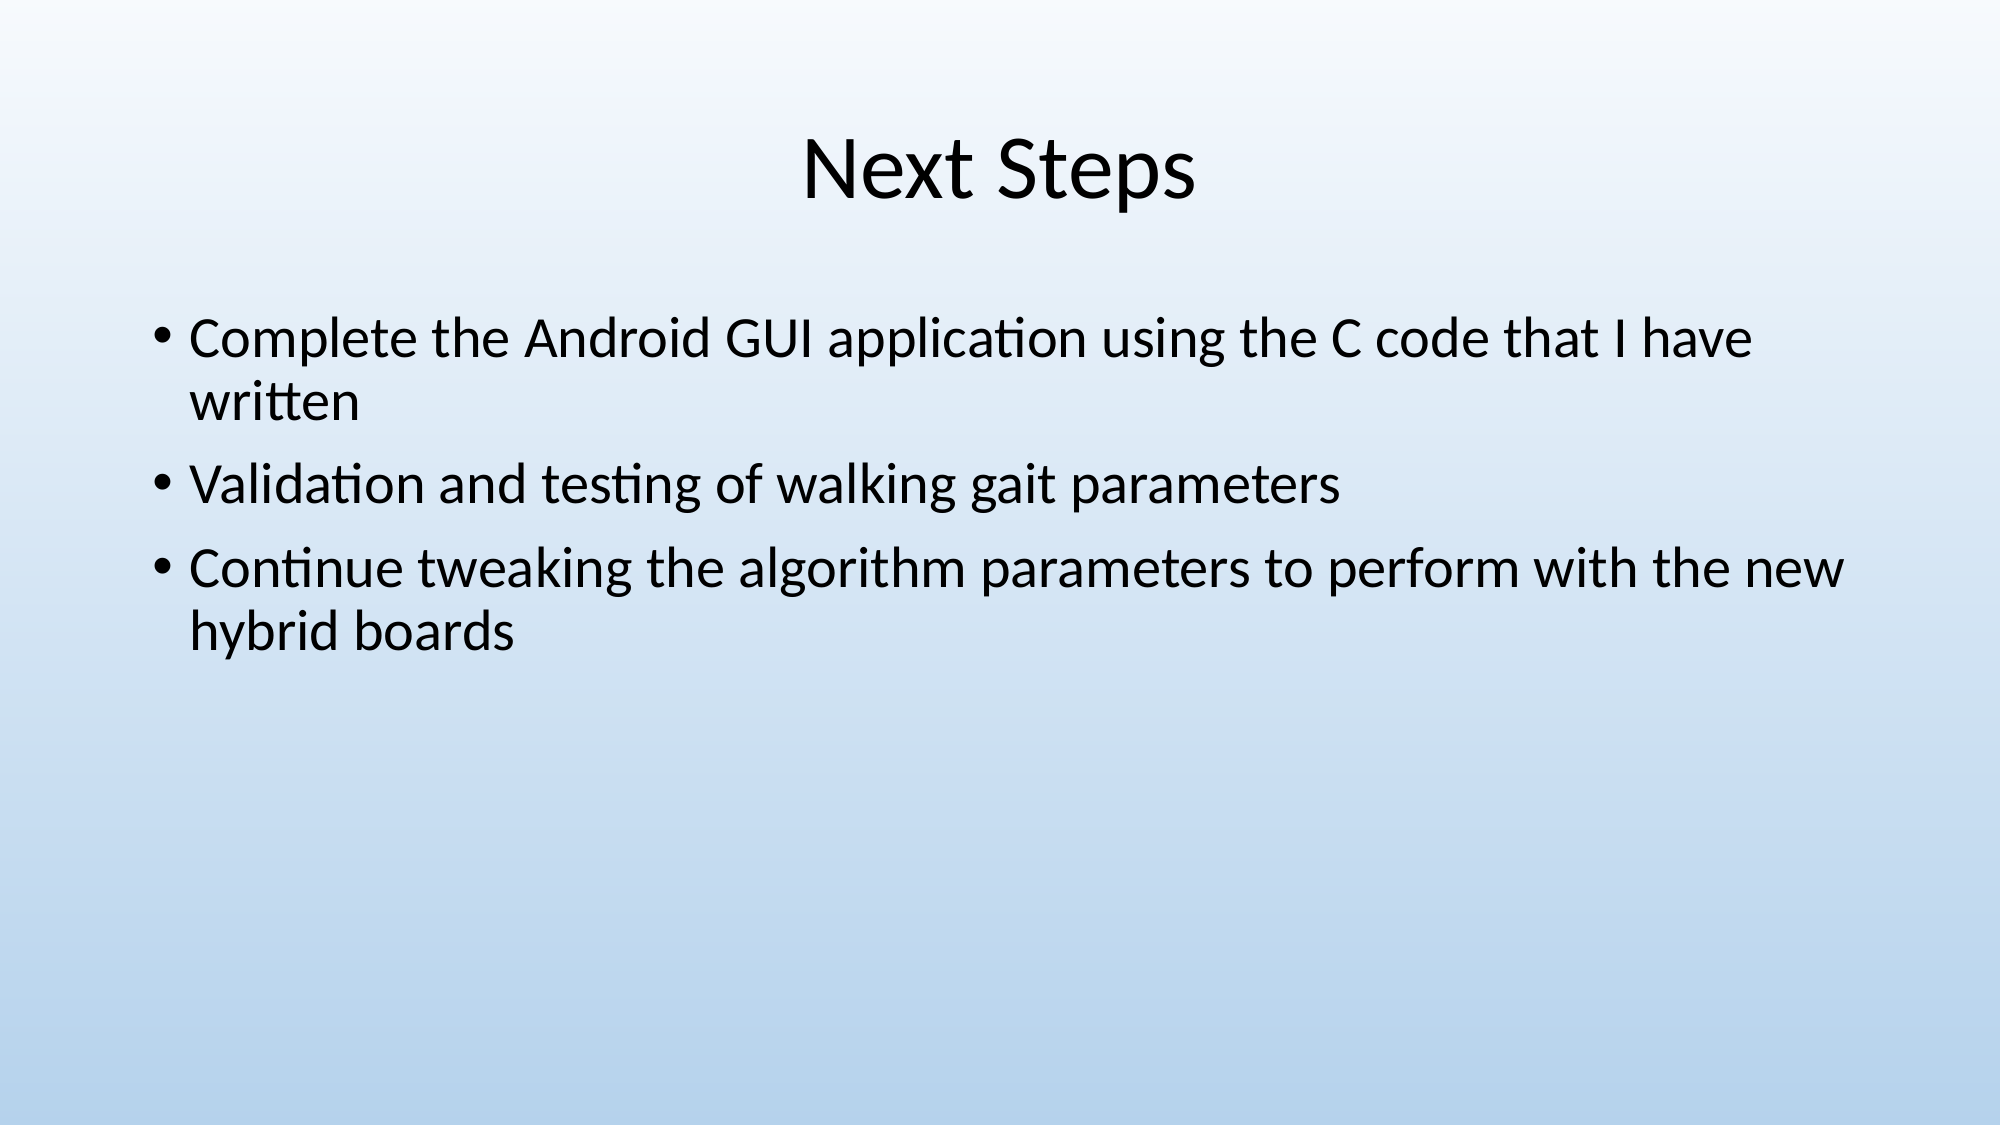

# Next Steps
Complete the Android GUI application using the C code that I have written
Validation and testing of walking gait parameters
Continue tweaking the algorithm parameters to perform with the new hybrid boards